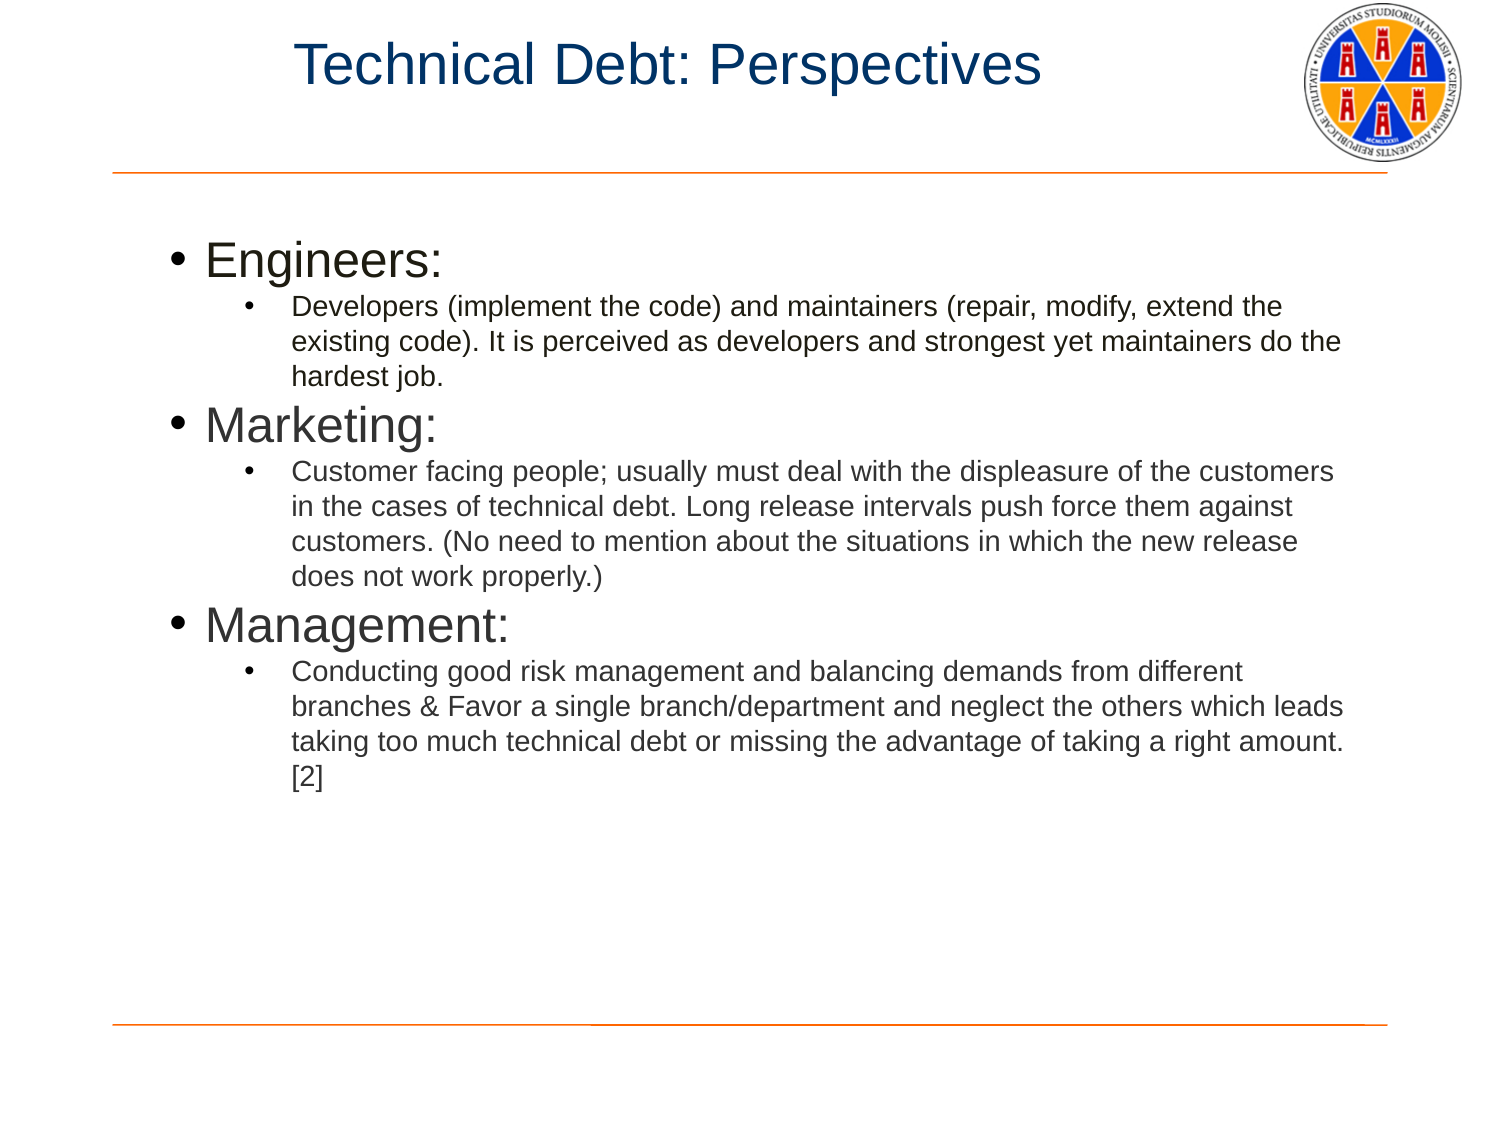

Technical Debt: Perspectives

Engineers:
Developers (implement the code) and maintainers (repair, modify, extend the existing code). It is perceived as developers and strongest yet maintainers do the hardest job.
Marketing:
Customer facing people; usually must deal with the displeasure of the customers in the cases of technical debt. Long release intervals push force them against customers. (No need to mention about the situations in which the new release does not work properly.)
Management:
Conducting good risk management and balancing demands from different branches & Favor a single branch/department and neglect the others which leads taking too much technical debt or missing the advantage of taking a right amount. [2]

CSSE